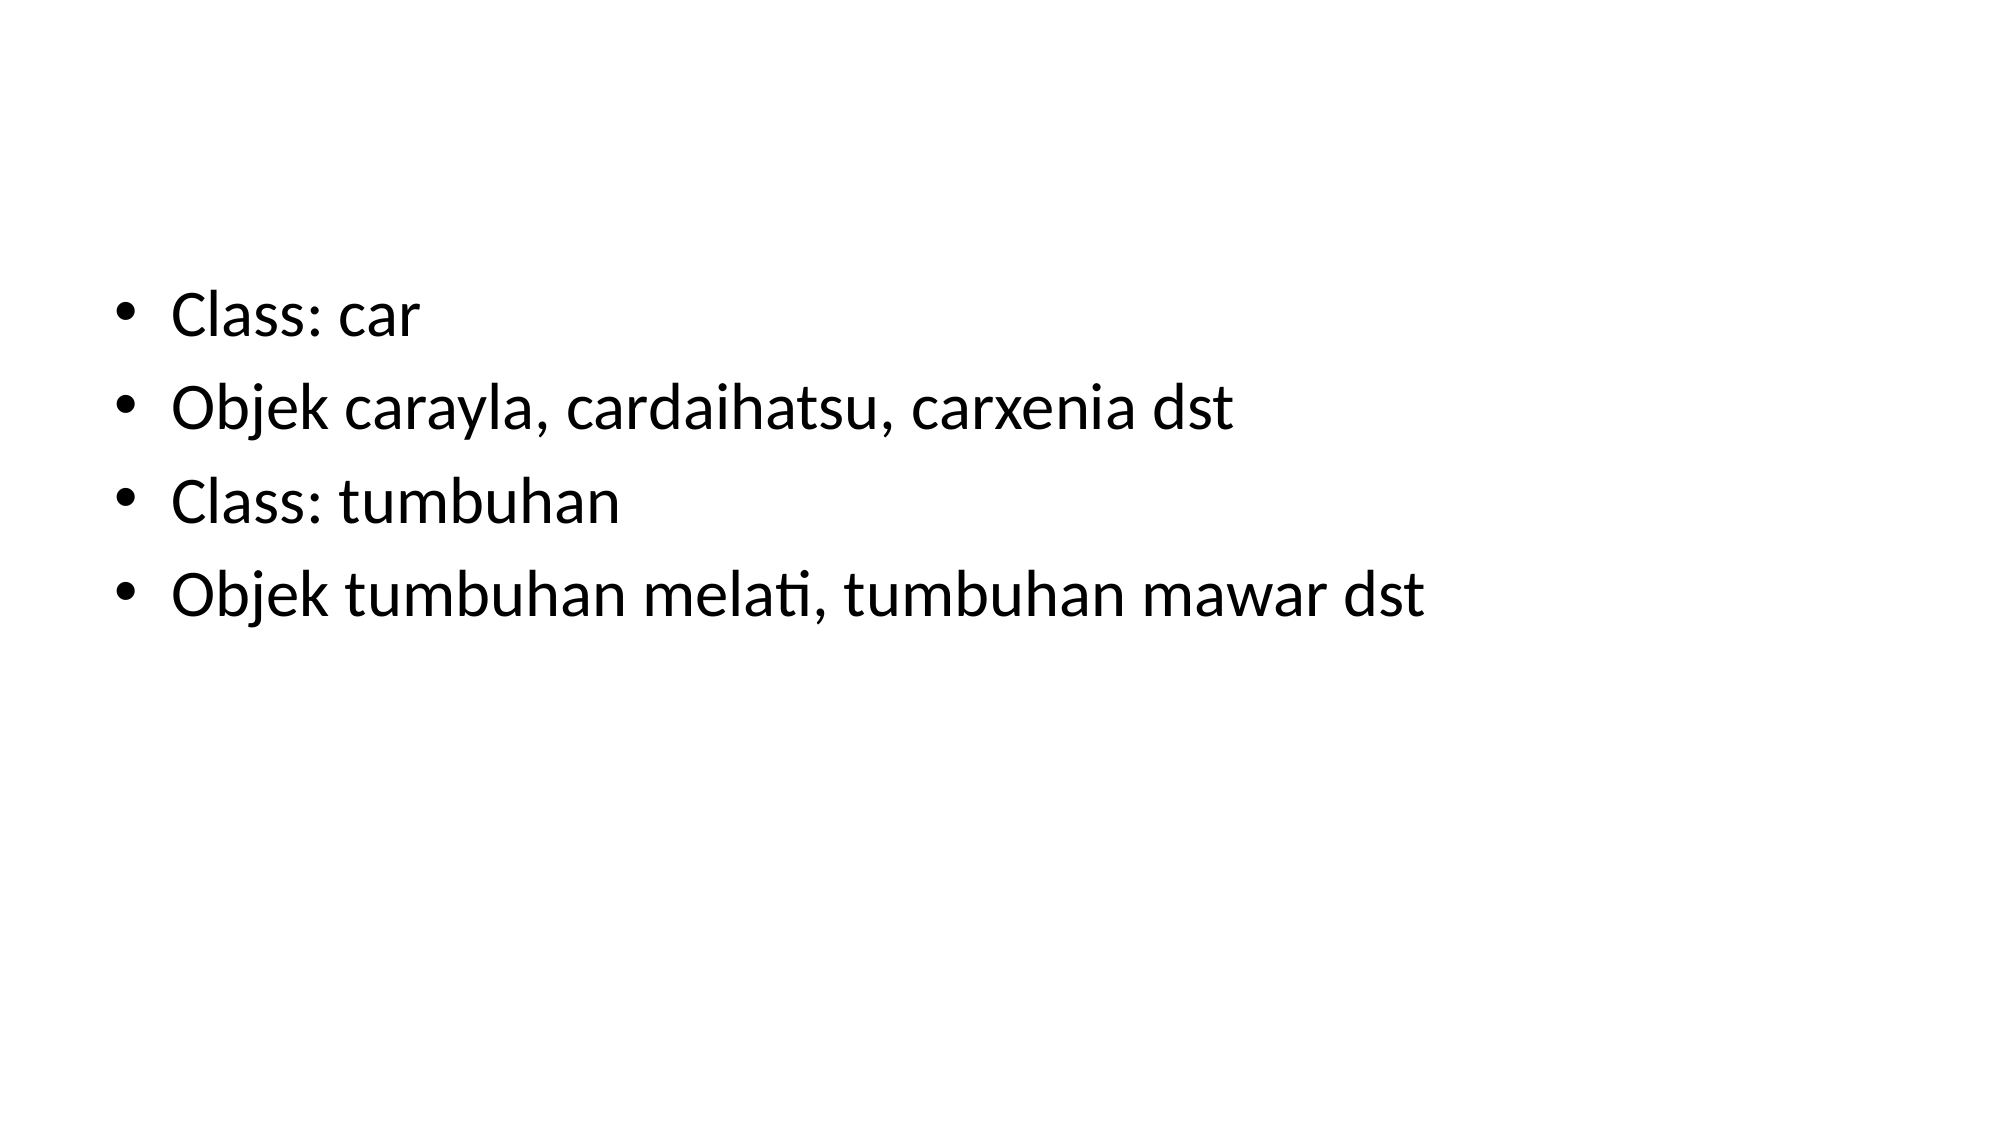

#
Class: car
Objek carayla, cardaihatsu, carxenia dst
Class: tumbuhan
Objek tumbuhan melati, tumbuhan mawar dst